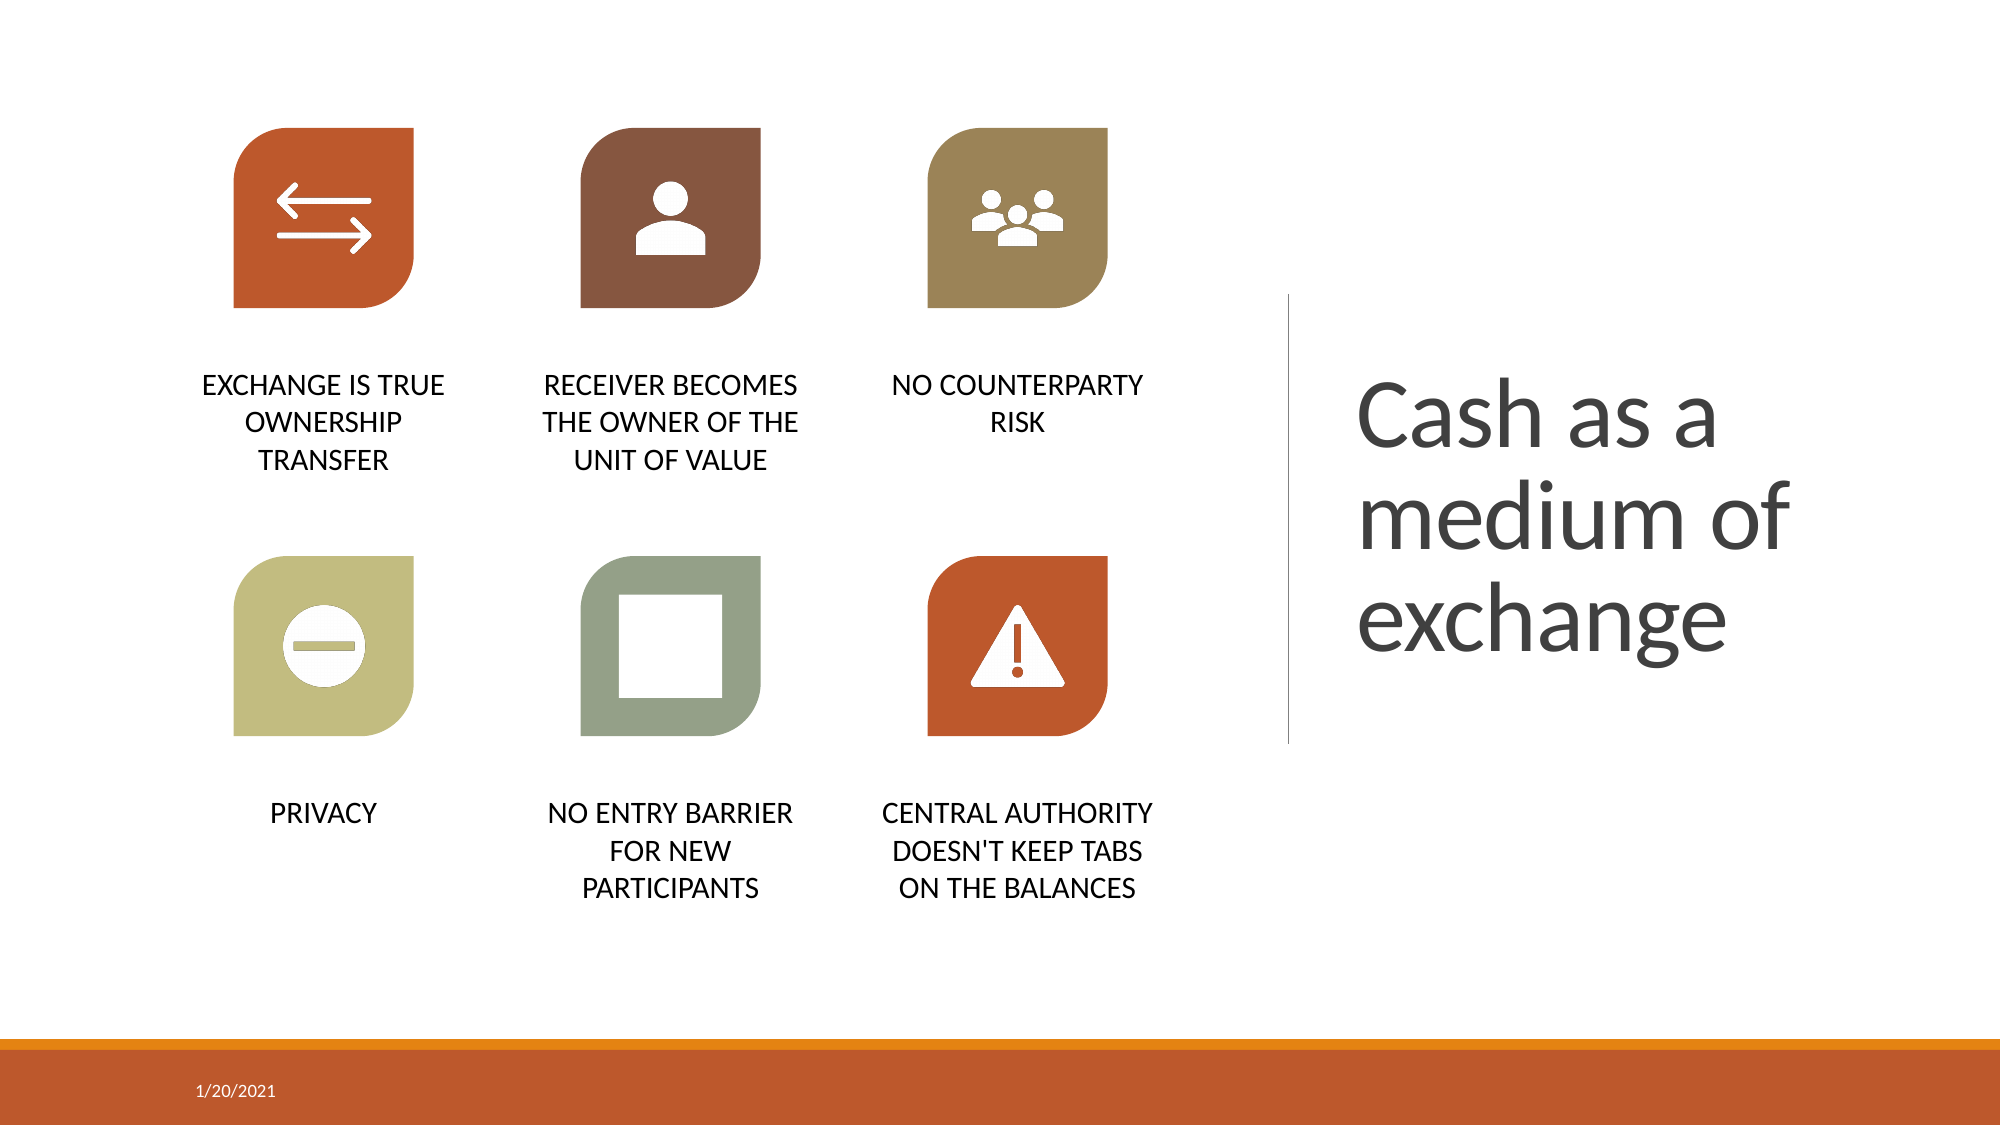

# Cash as a medium of exchange
Exchange is true ownership transfer
Receiver becomes the owner of the unit of value
No counterparty risk
Privacy
No entry barrier for new participants
Central authority doesn't keep tabs on the balances

1/20/2021
Introduction to Bitcoin, Winter session 2021, Princeton University
18